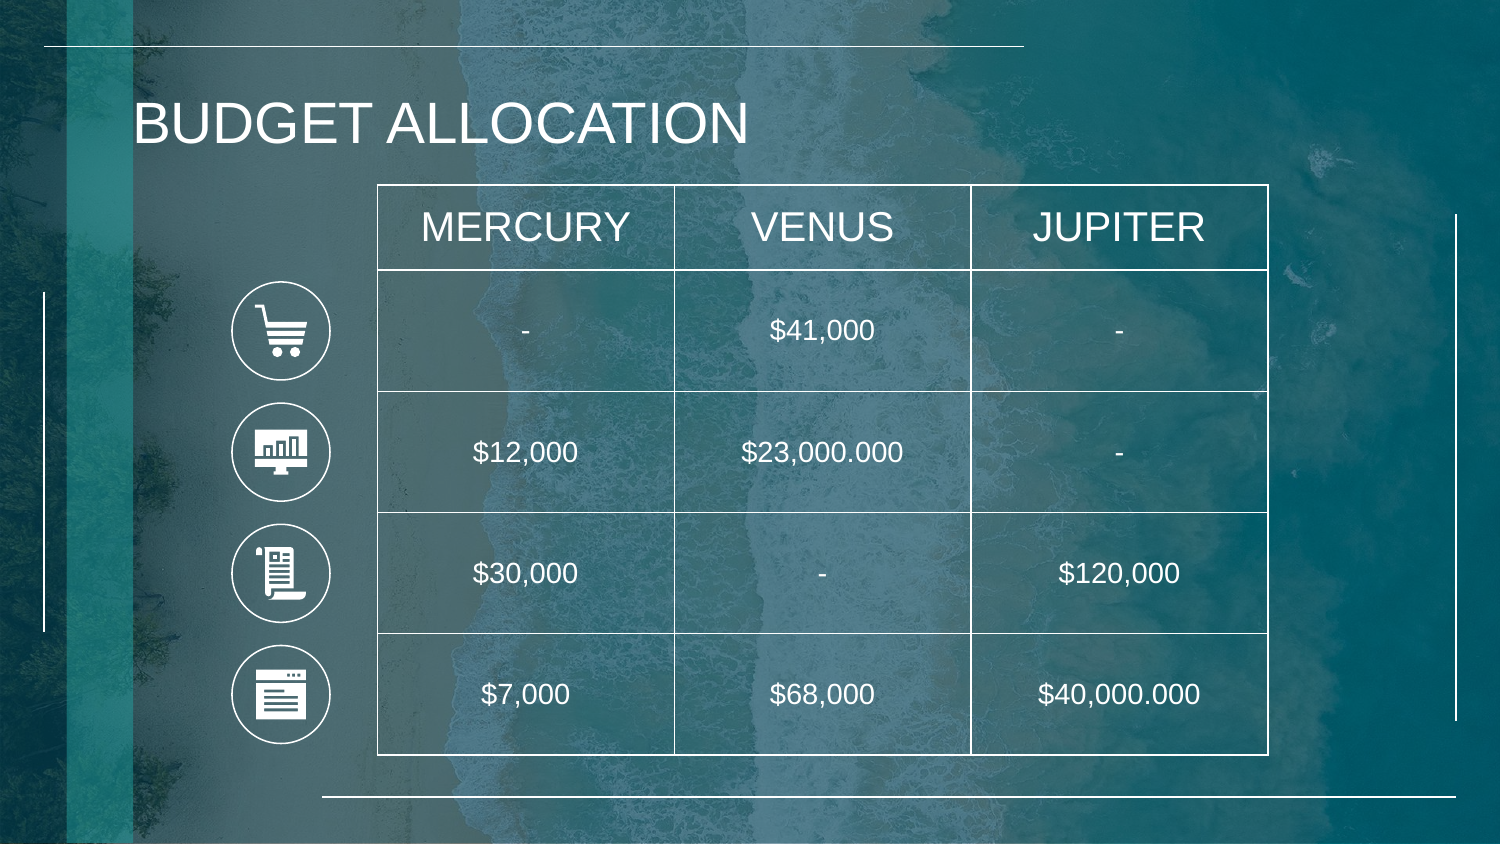

# BUDGET ALLOCATION
| MERCURY | VENUS | JUPITER |
| --- | --- | --- |
| - | $41,000 | - |
| $12,000 | $23,000.000 | - |
| $30,000 | - | $120,000 |
| $7,000 | $68,000 | $40,000.000 |